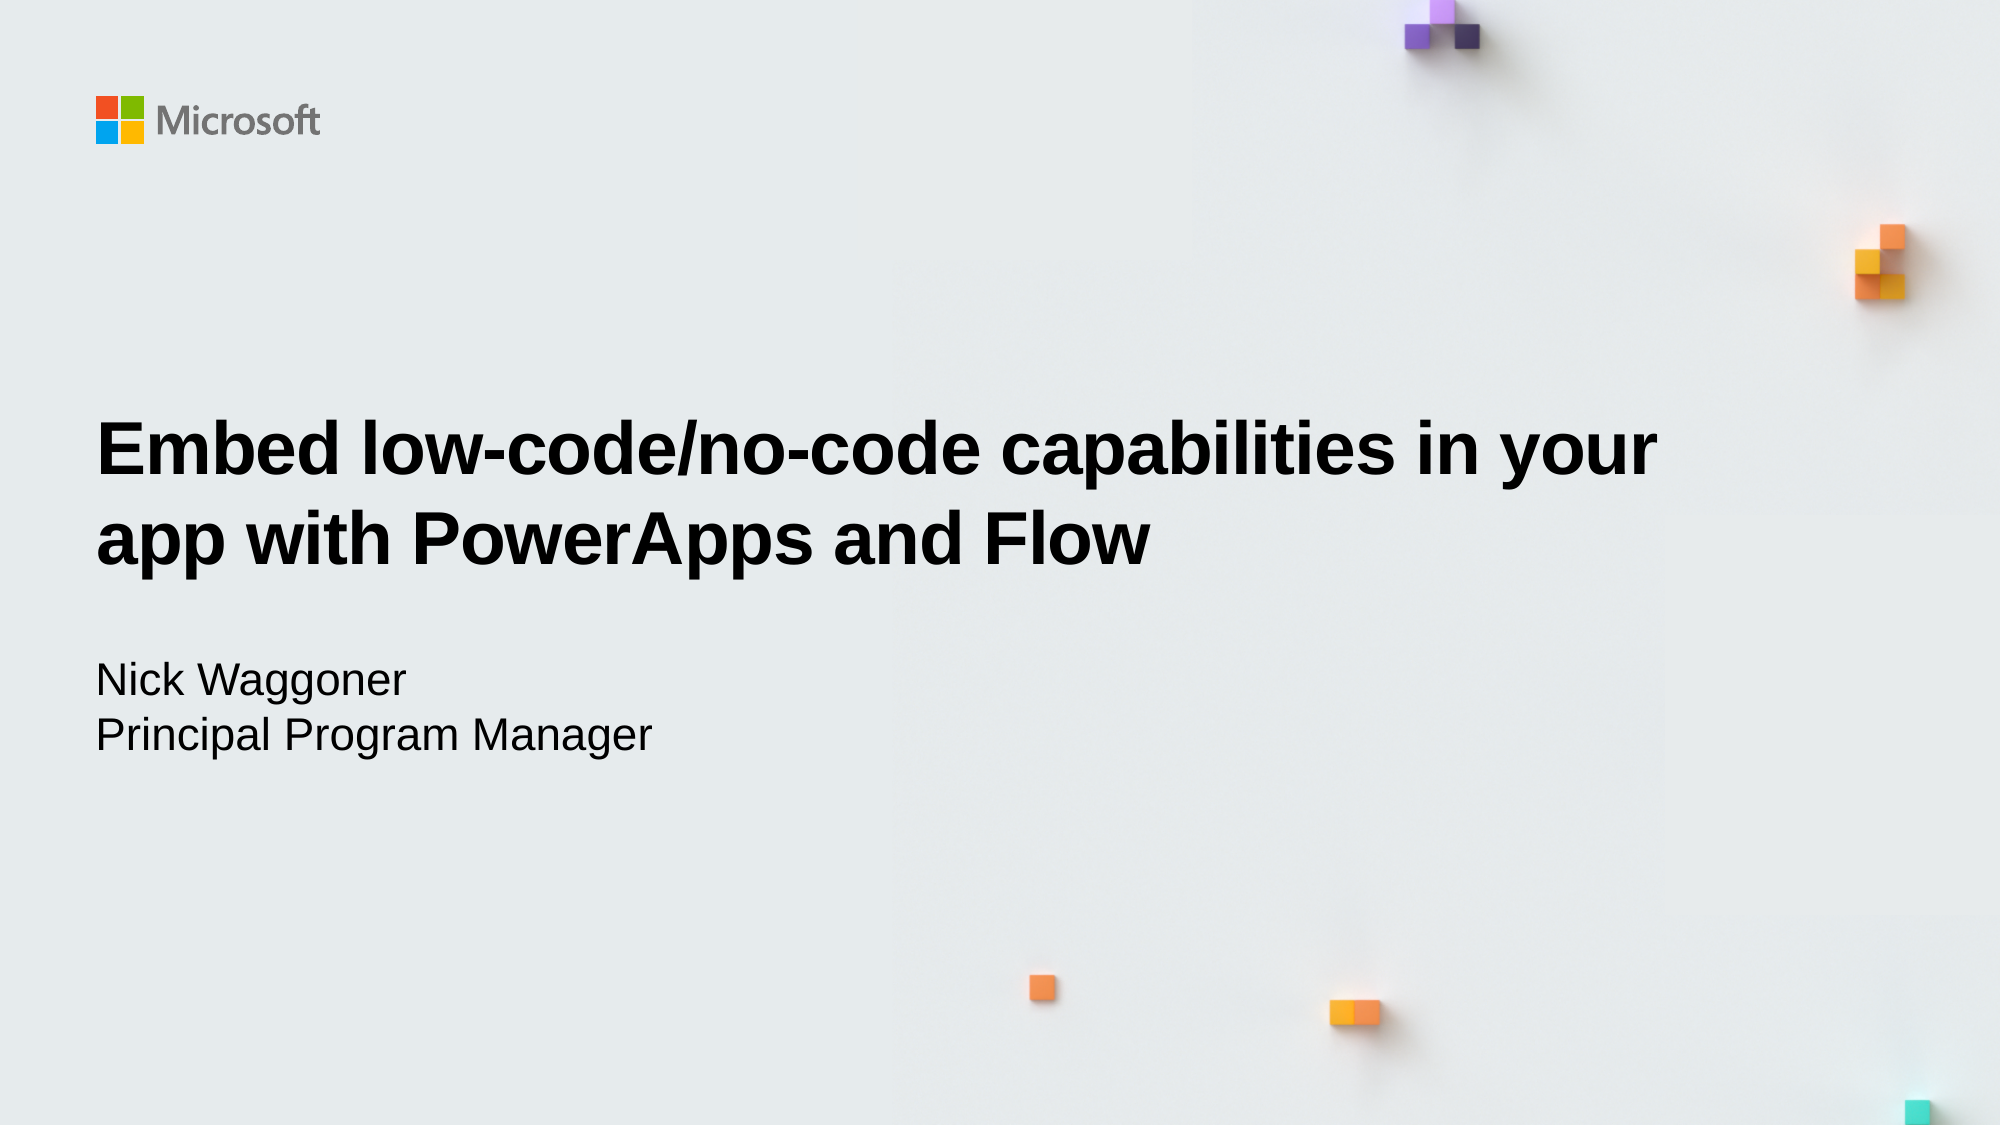

# Embed low-code/no-code capabilities in your app with PowerApps and Flow
Nick Waggoner
Principal Program Manager